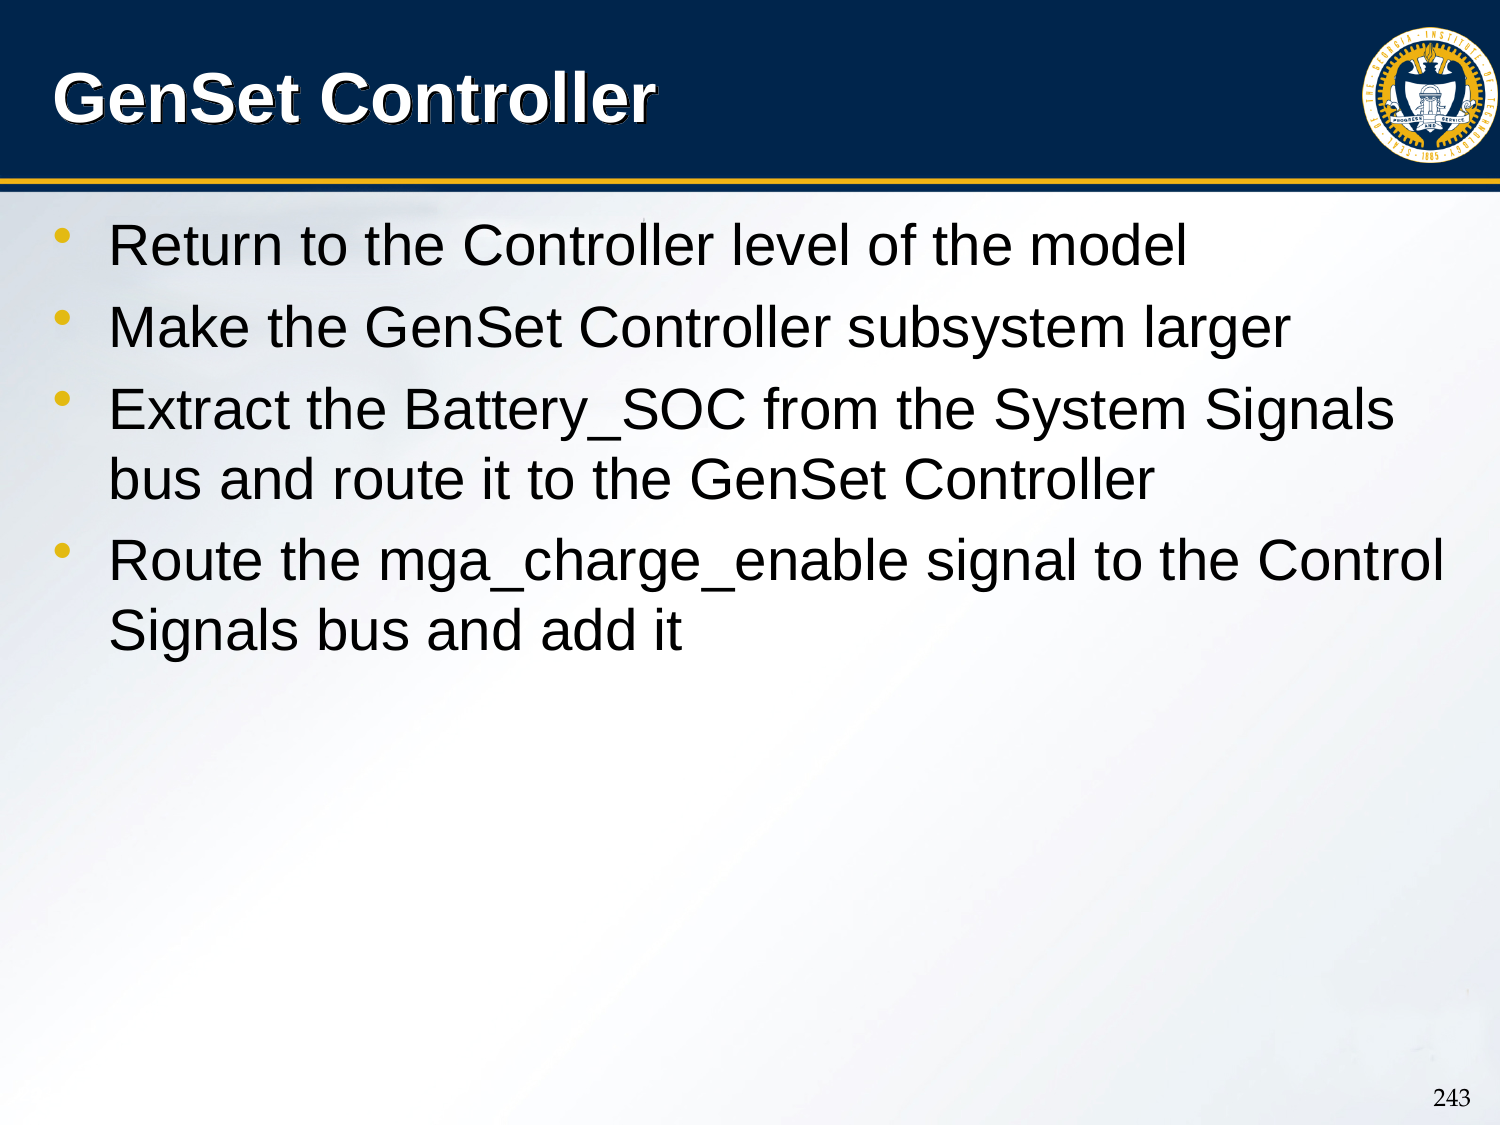

# GenSet Controller

Return to the Controller level of the model
Make the GenSet Controller subsystem larger
Extract the Battery_SOC from the System Signals bus and route it to the GenSet Controller
Route the mga_charge_enable signal to the Control Signals bus and add it